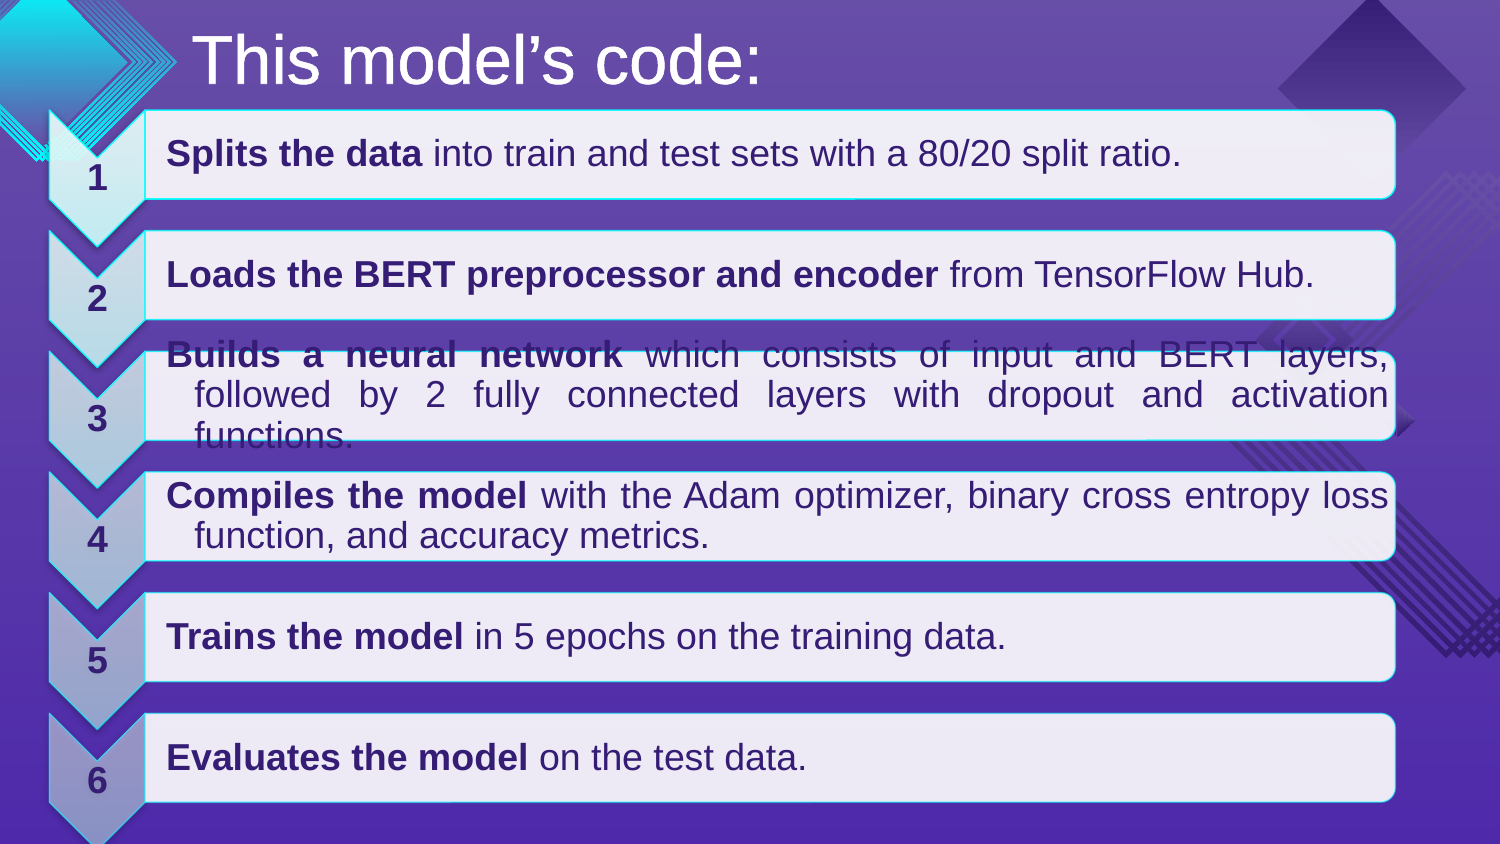

# This model’s code:
1
Splits the data into train and test sets with a 80/20 split ratio.
2
Loads the BERT preprocessor and encoder from TensorFlow Hub.
3
Builds a neural network which consists of input and BERT layers, followed by 2 fully connected layers with dropout and activation functions.
4
Compiles the model with the Adam optimizer, binary cross entropy loss function, and accuracy metrics.
5
Trains the model in 5 epochs on the training data.
6
Evaluates the model on the test data.